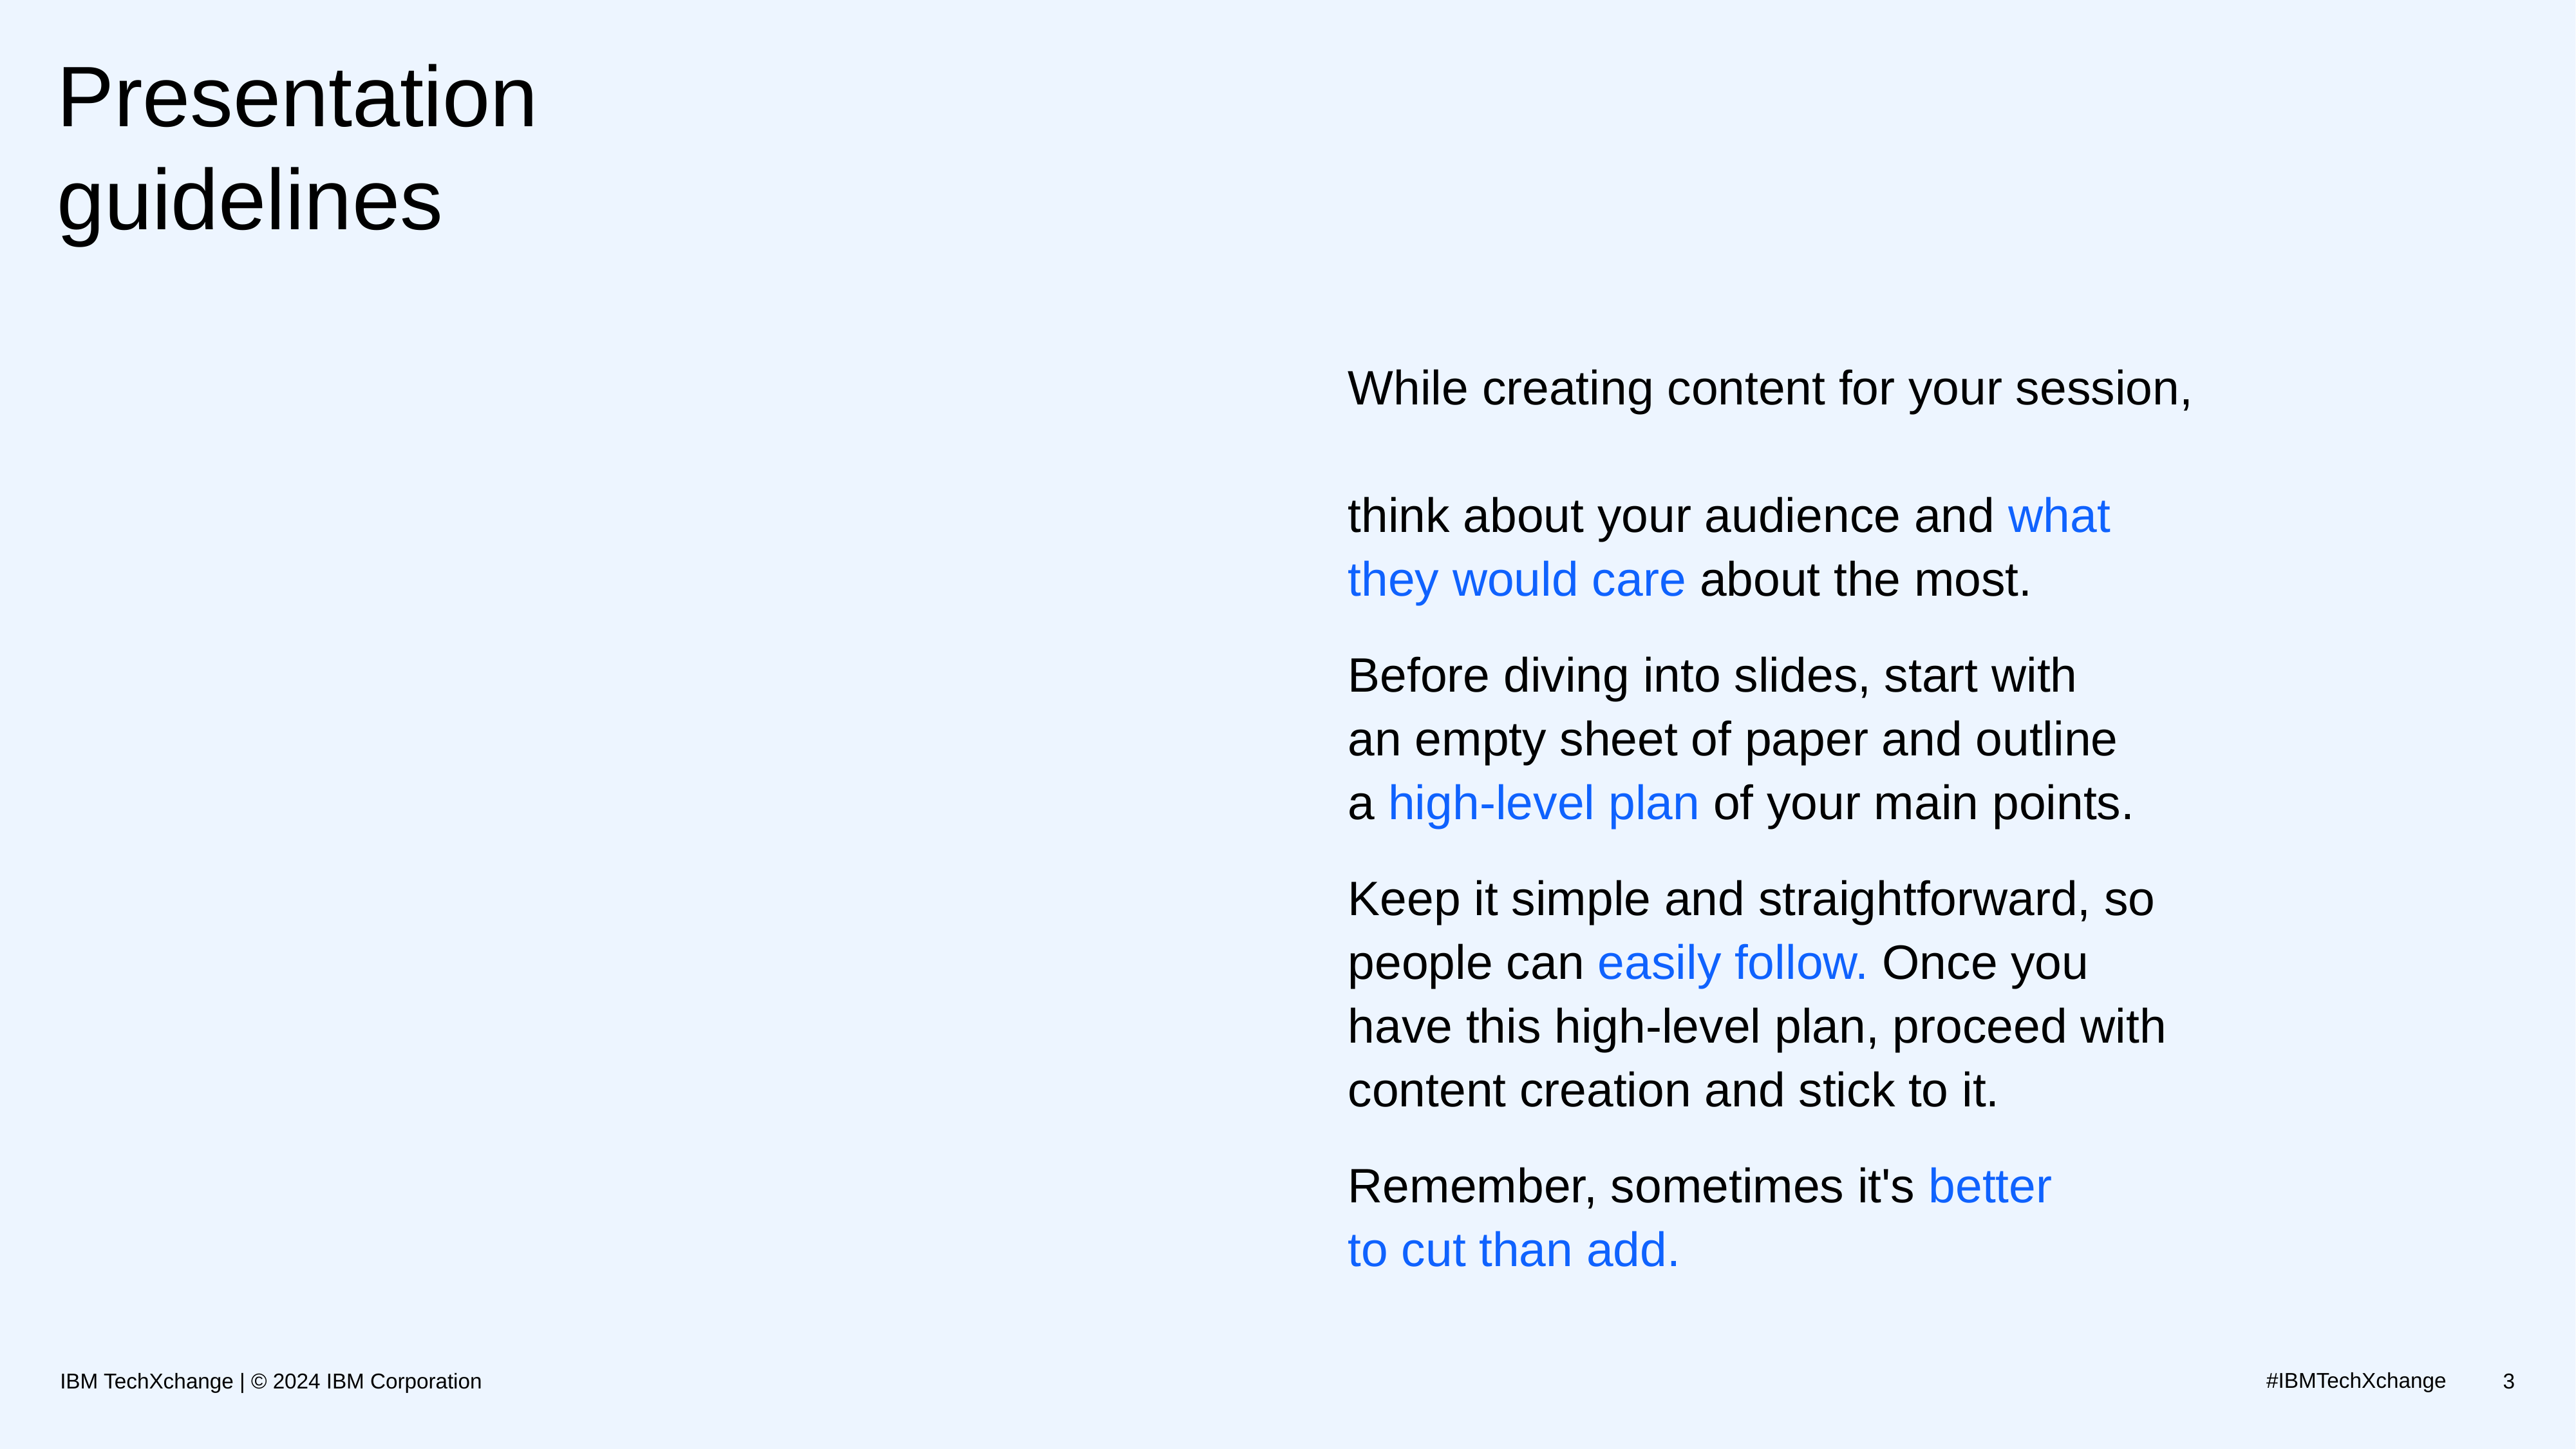

# Presentation guidelines
While creating content for your session,
think about your audience and what
they would care about the most.
Before diving into slides, start with
an empty sheet of paper and outline
a high-level plan of your main points.
Keep it simple and straightforward, so people can easily follow. Once you have this high-level plan, proceed with content creation and stick to it.
Remember, sometimes it's better
to cut than add.

IBM TechXchange | © 2024 IBM Corporation
3